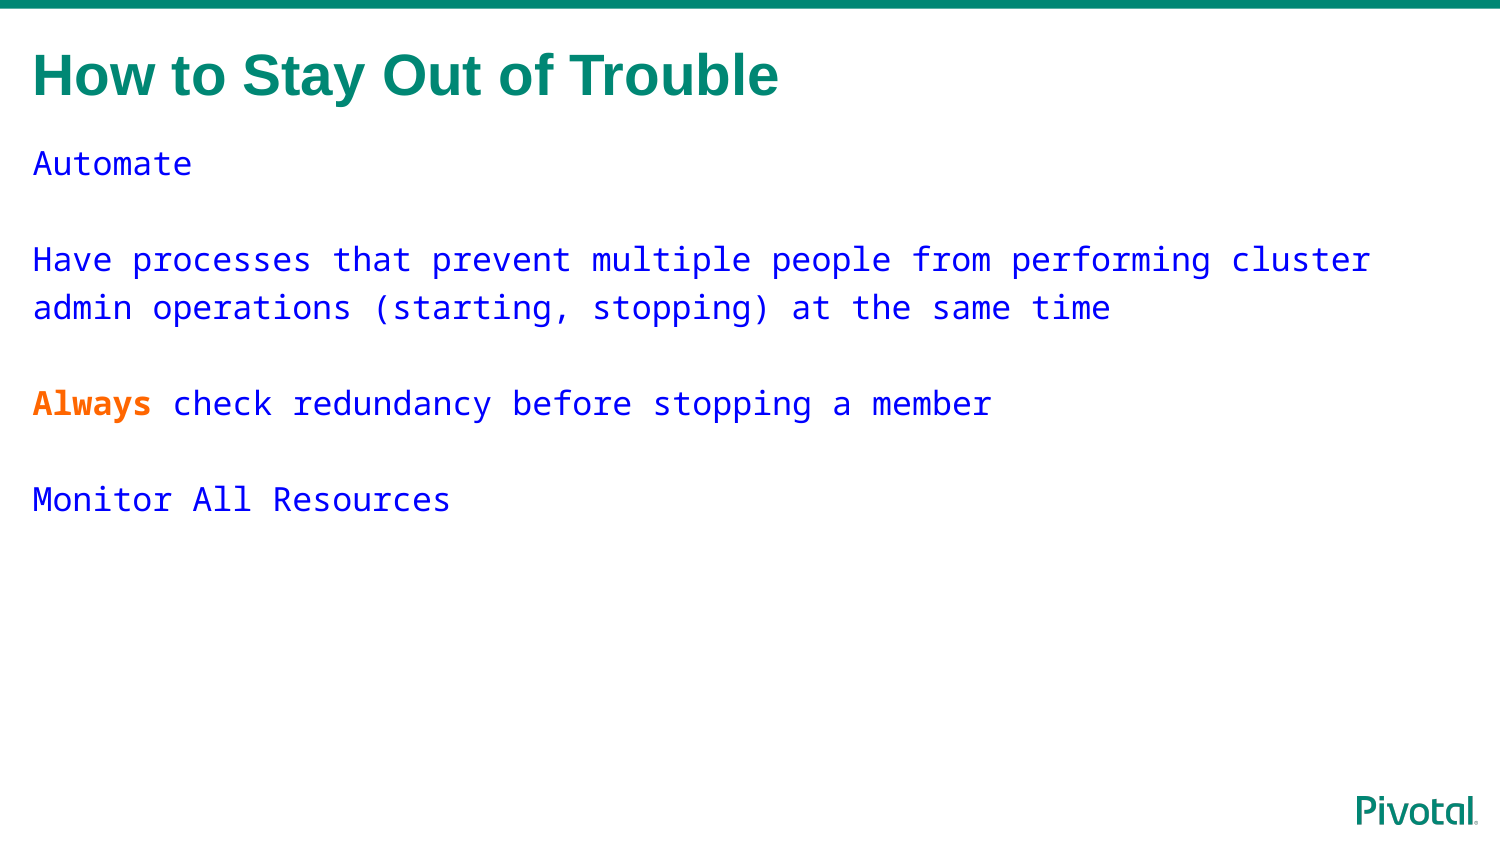

# How to Stay Out of Trouble
Automate

Have processes that prevent multiple people from performing cluster admin operations (starting, stopping) at the same time

Always check redundancy before stopping a member

Monitor All Resources